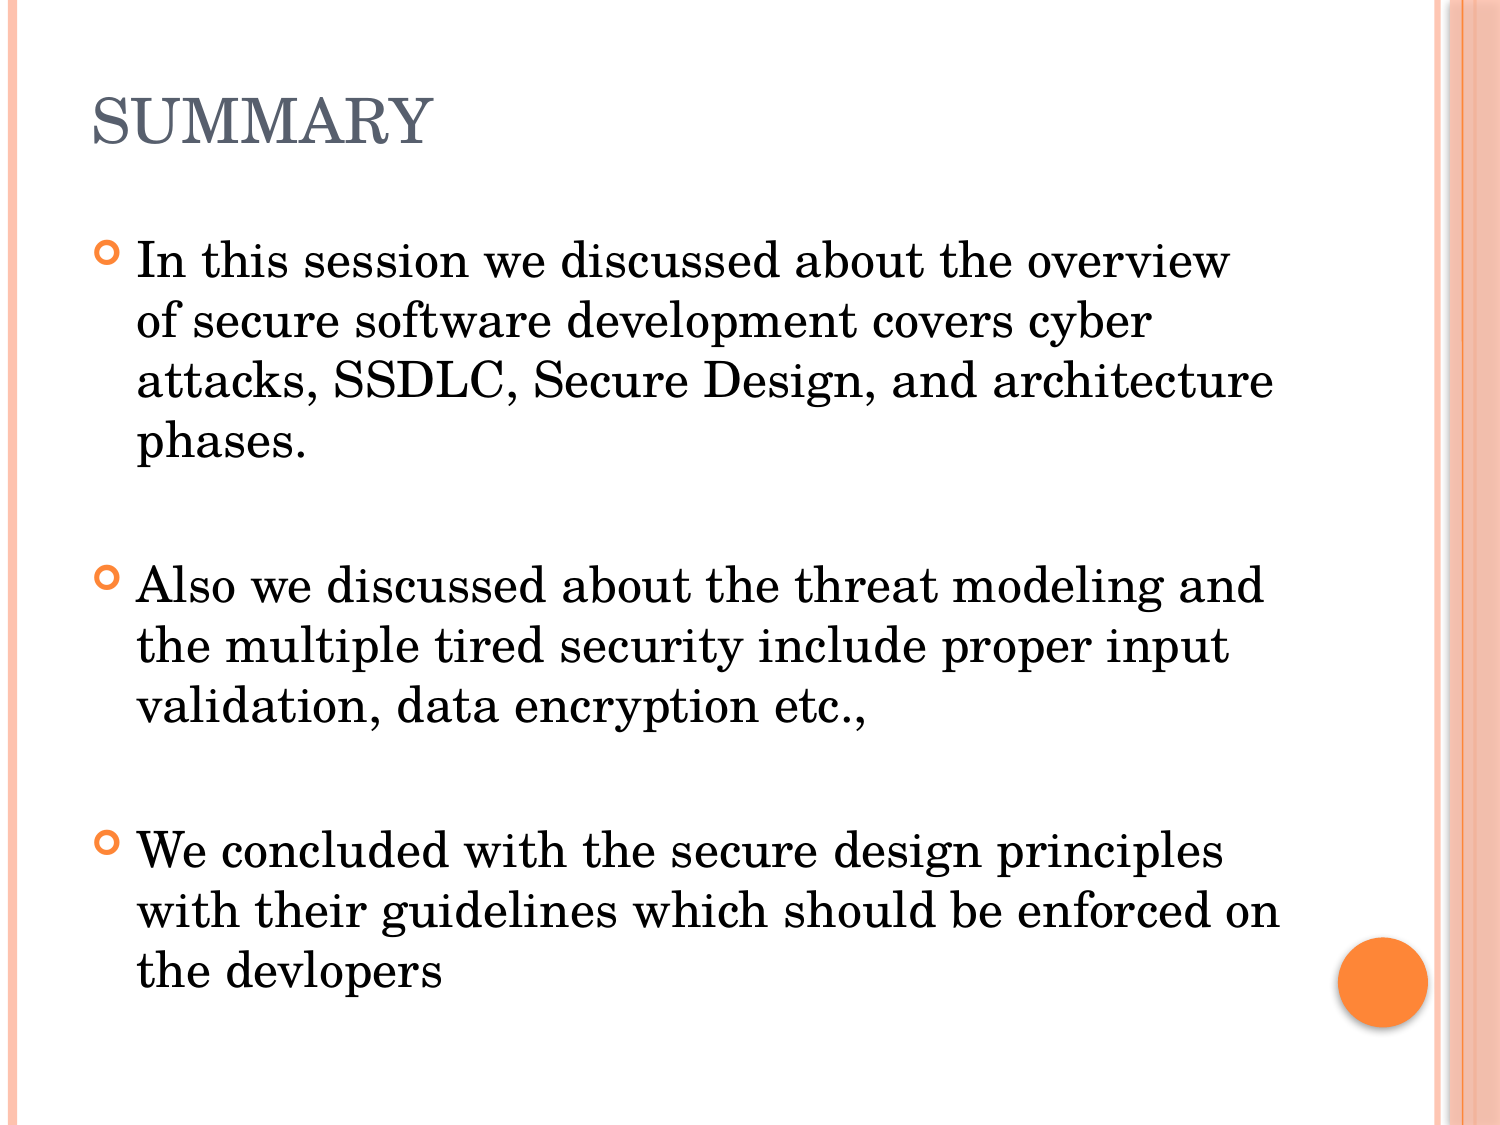

# Summary
In this session we discussed about the overview of secure software development covers cyber attacks, SSDLC, Secure Design, and architecture phases.

Also we discussed about the threat modeling and the multiple tired security include proper input validation, data encryption etc.,

We concluded with the secure design principles with their guidelines which should be enforced on the devlopers